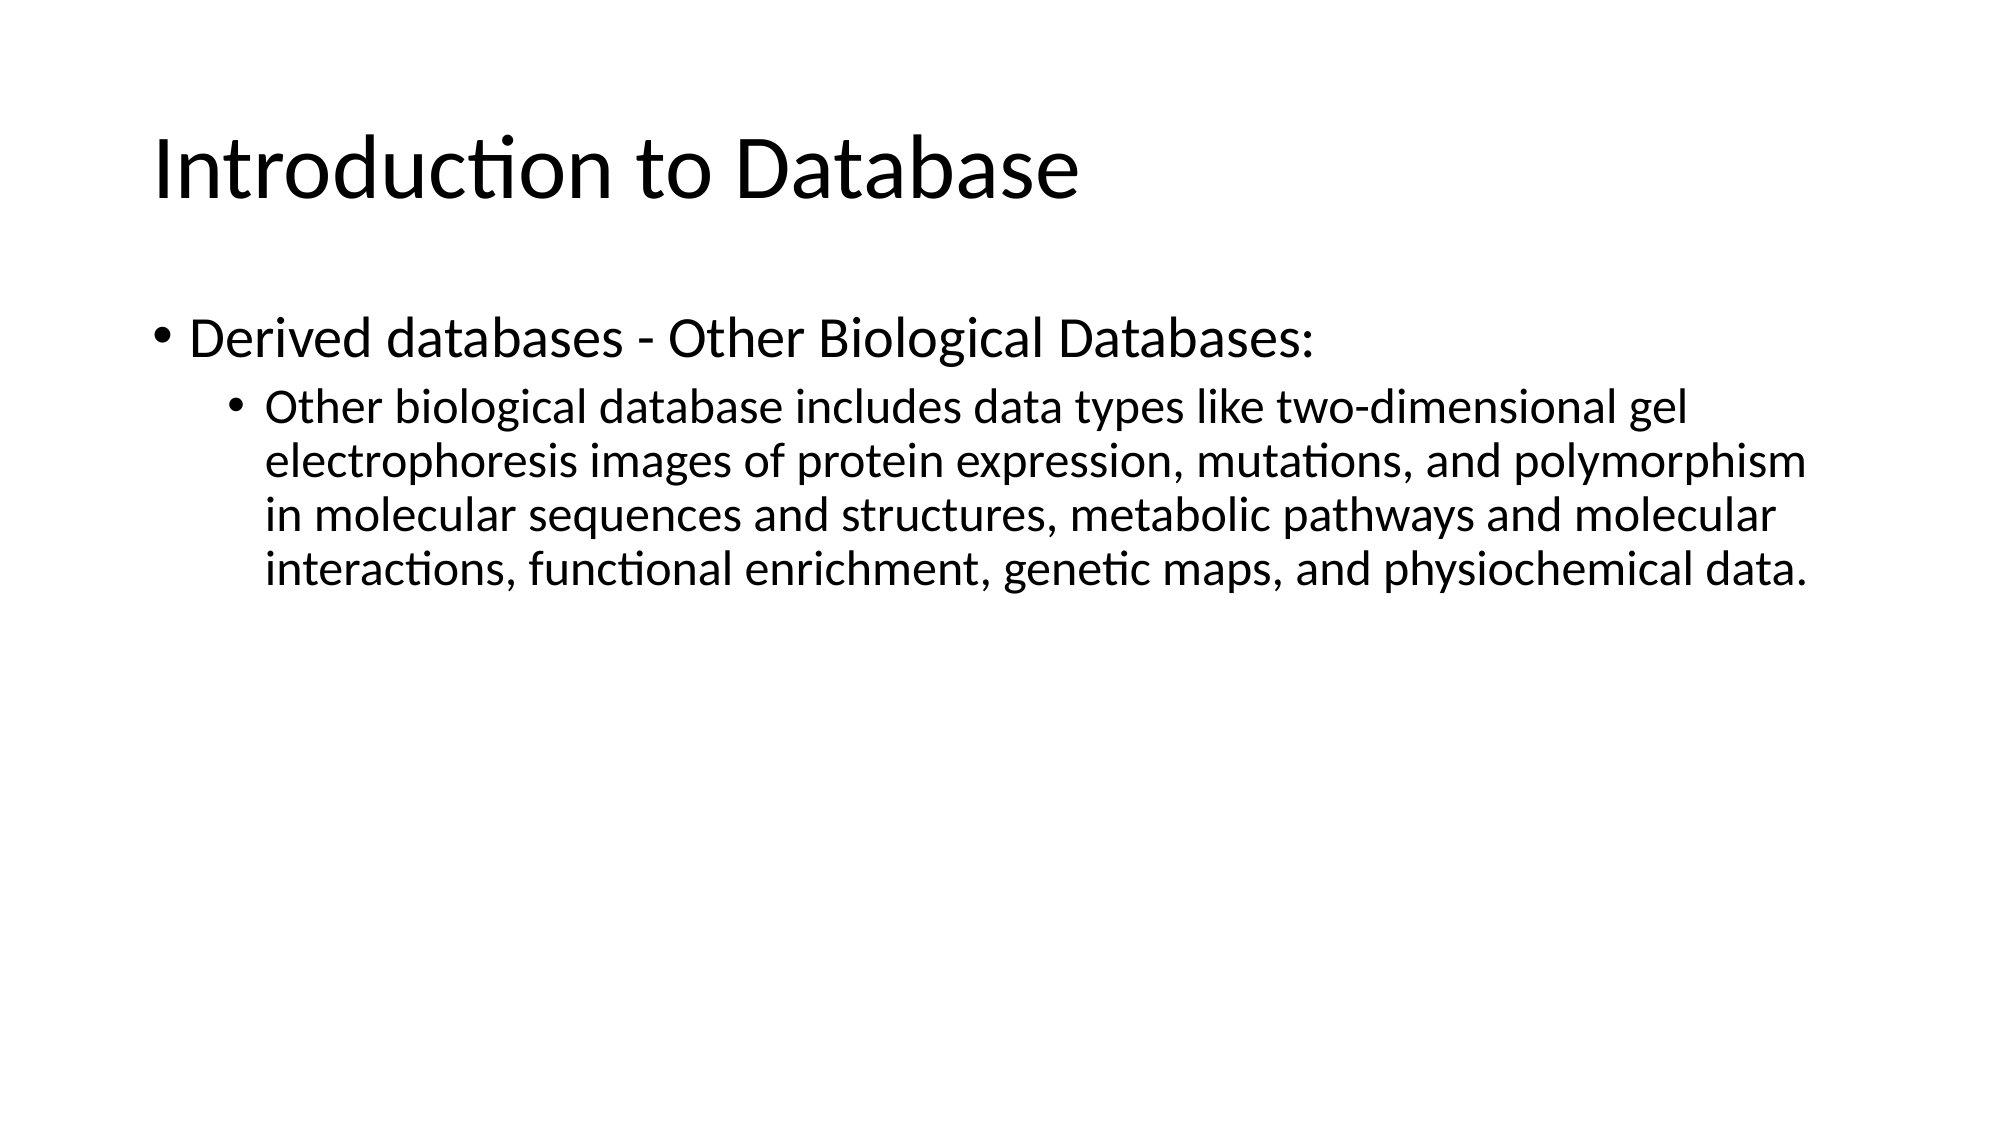

# Introduction to Database
Derived databases - Other Biological Databases:
Other biological database includes data types like two-dimensional gel electrophoresis images of protein expression, mutations, and polymorphism in molecular sequences and structures, metabolic pathways and molecular interactions, functional enrichment, genetic maps, and physiochemical data.